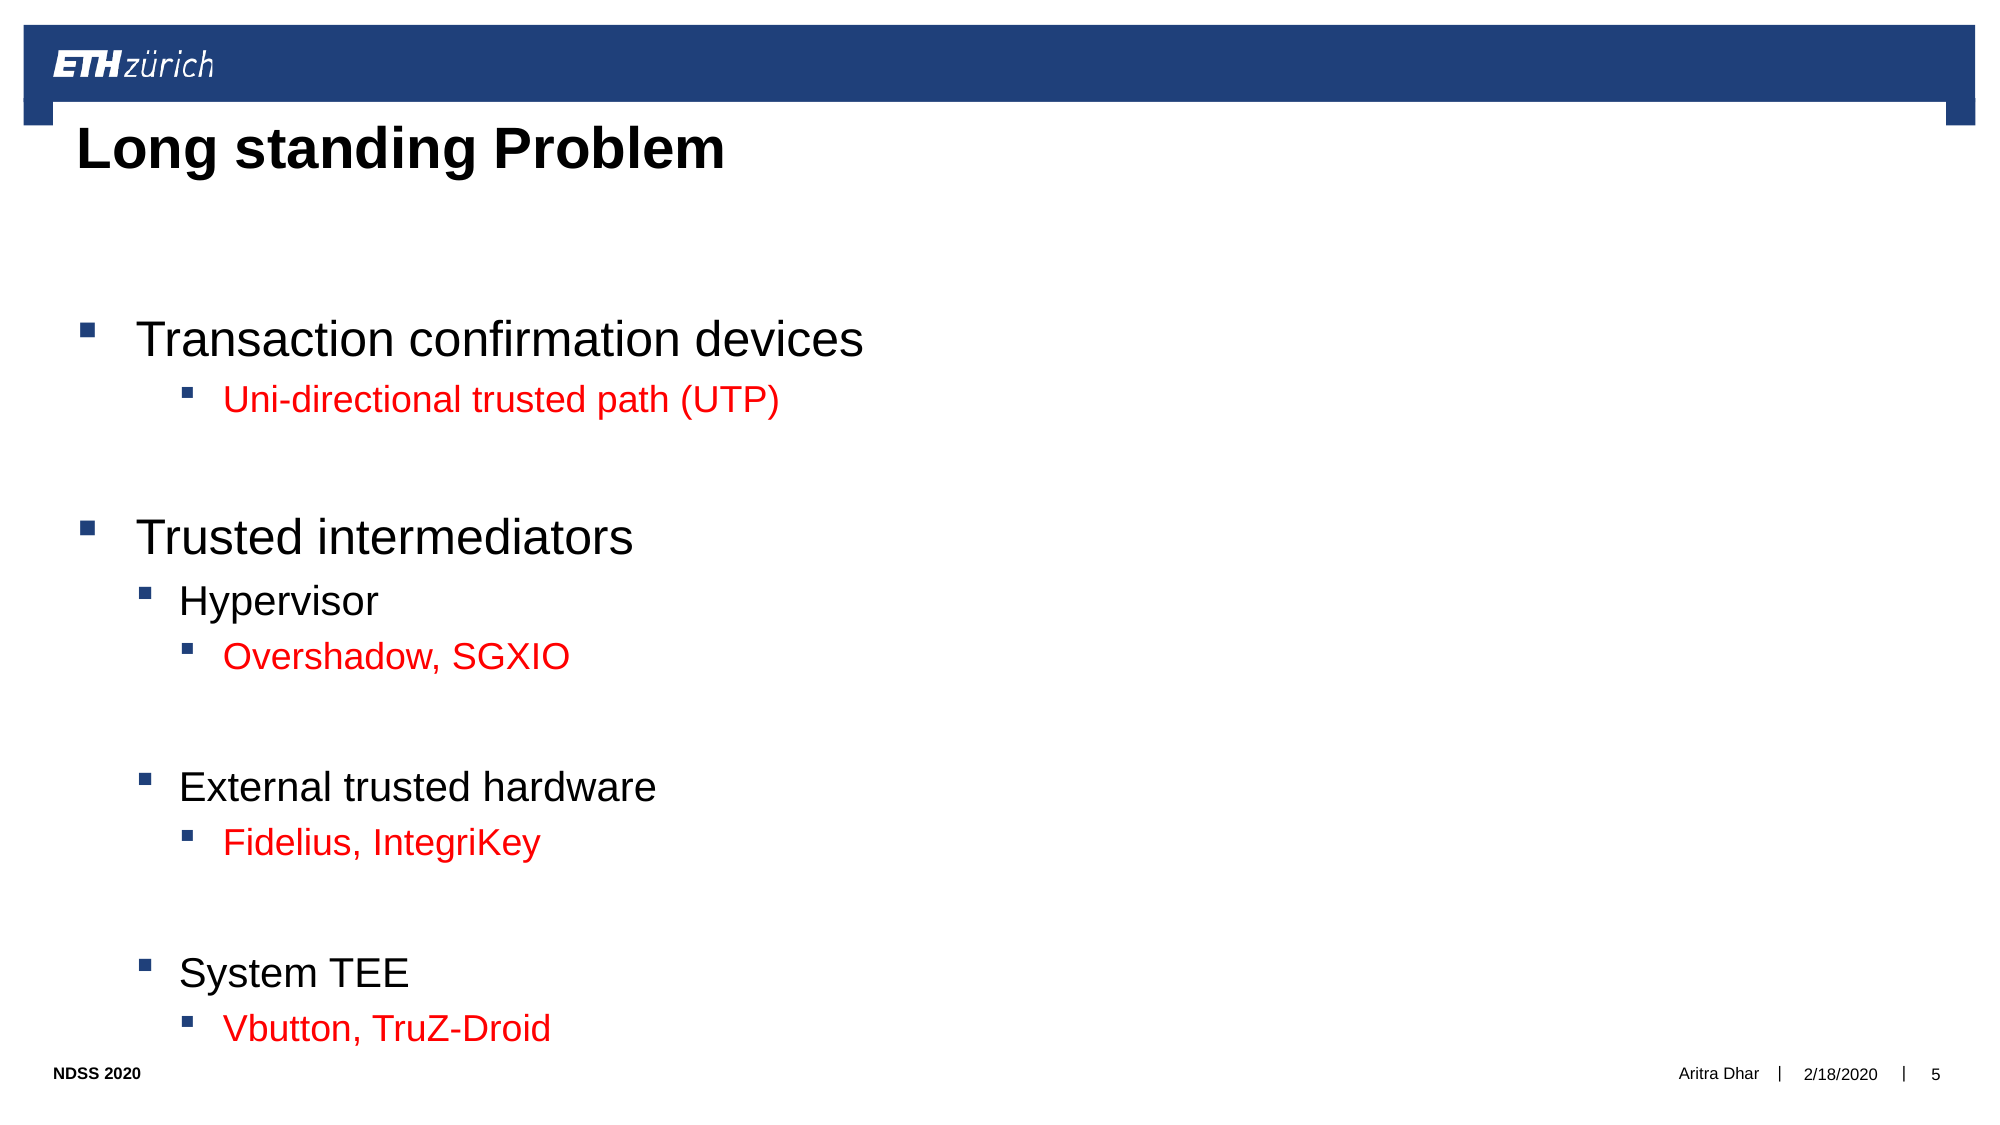

# Long standing Problem

Transaction confirmation devices
Uni-directional trusted path (UTP)

Trusted intermediators
Hypervisor
Overshadow, SGXIO

External trusted hardware
Fidelius, IntegriKey

System TEE
Vbutton, TruZ-Droid
Aritra Dhar
2/18/2020
5